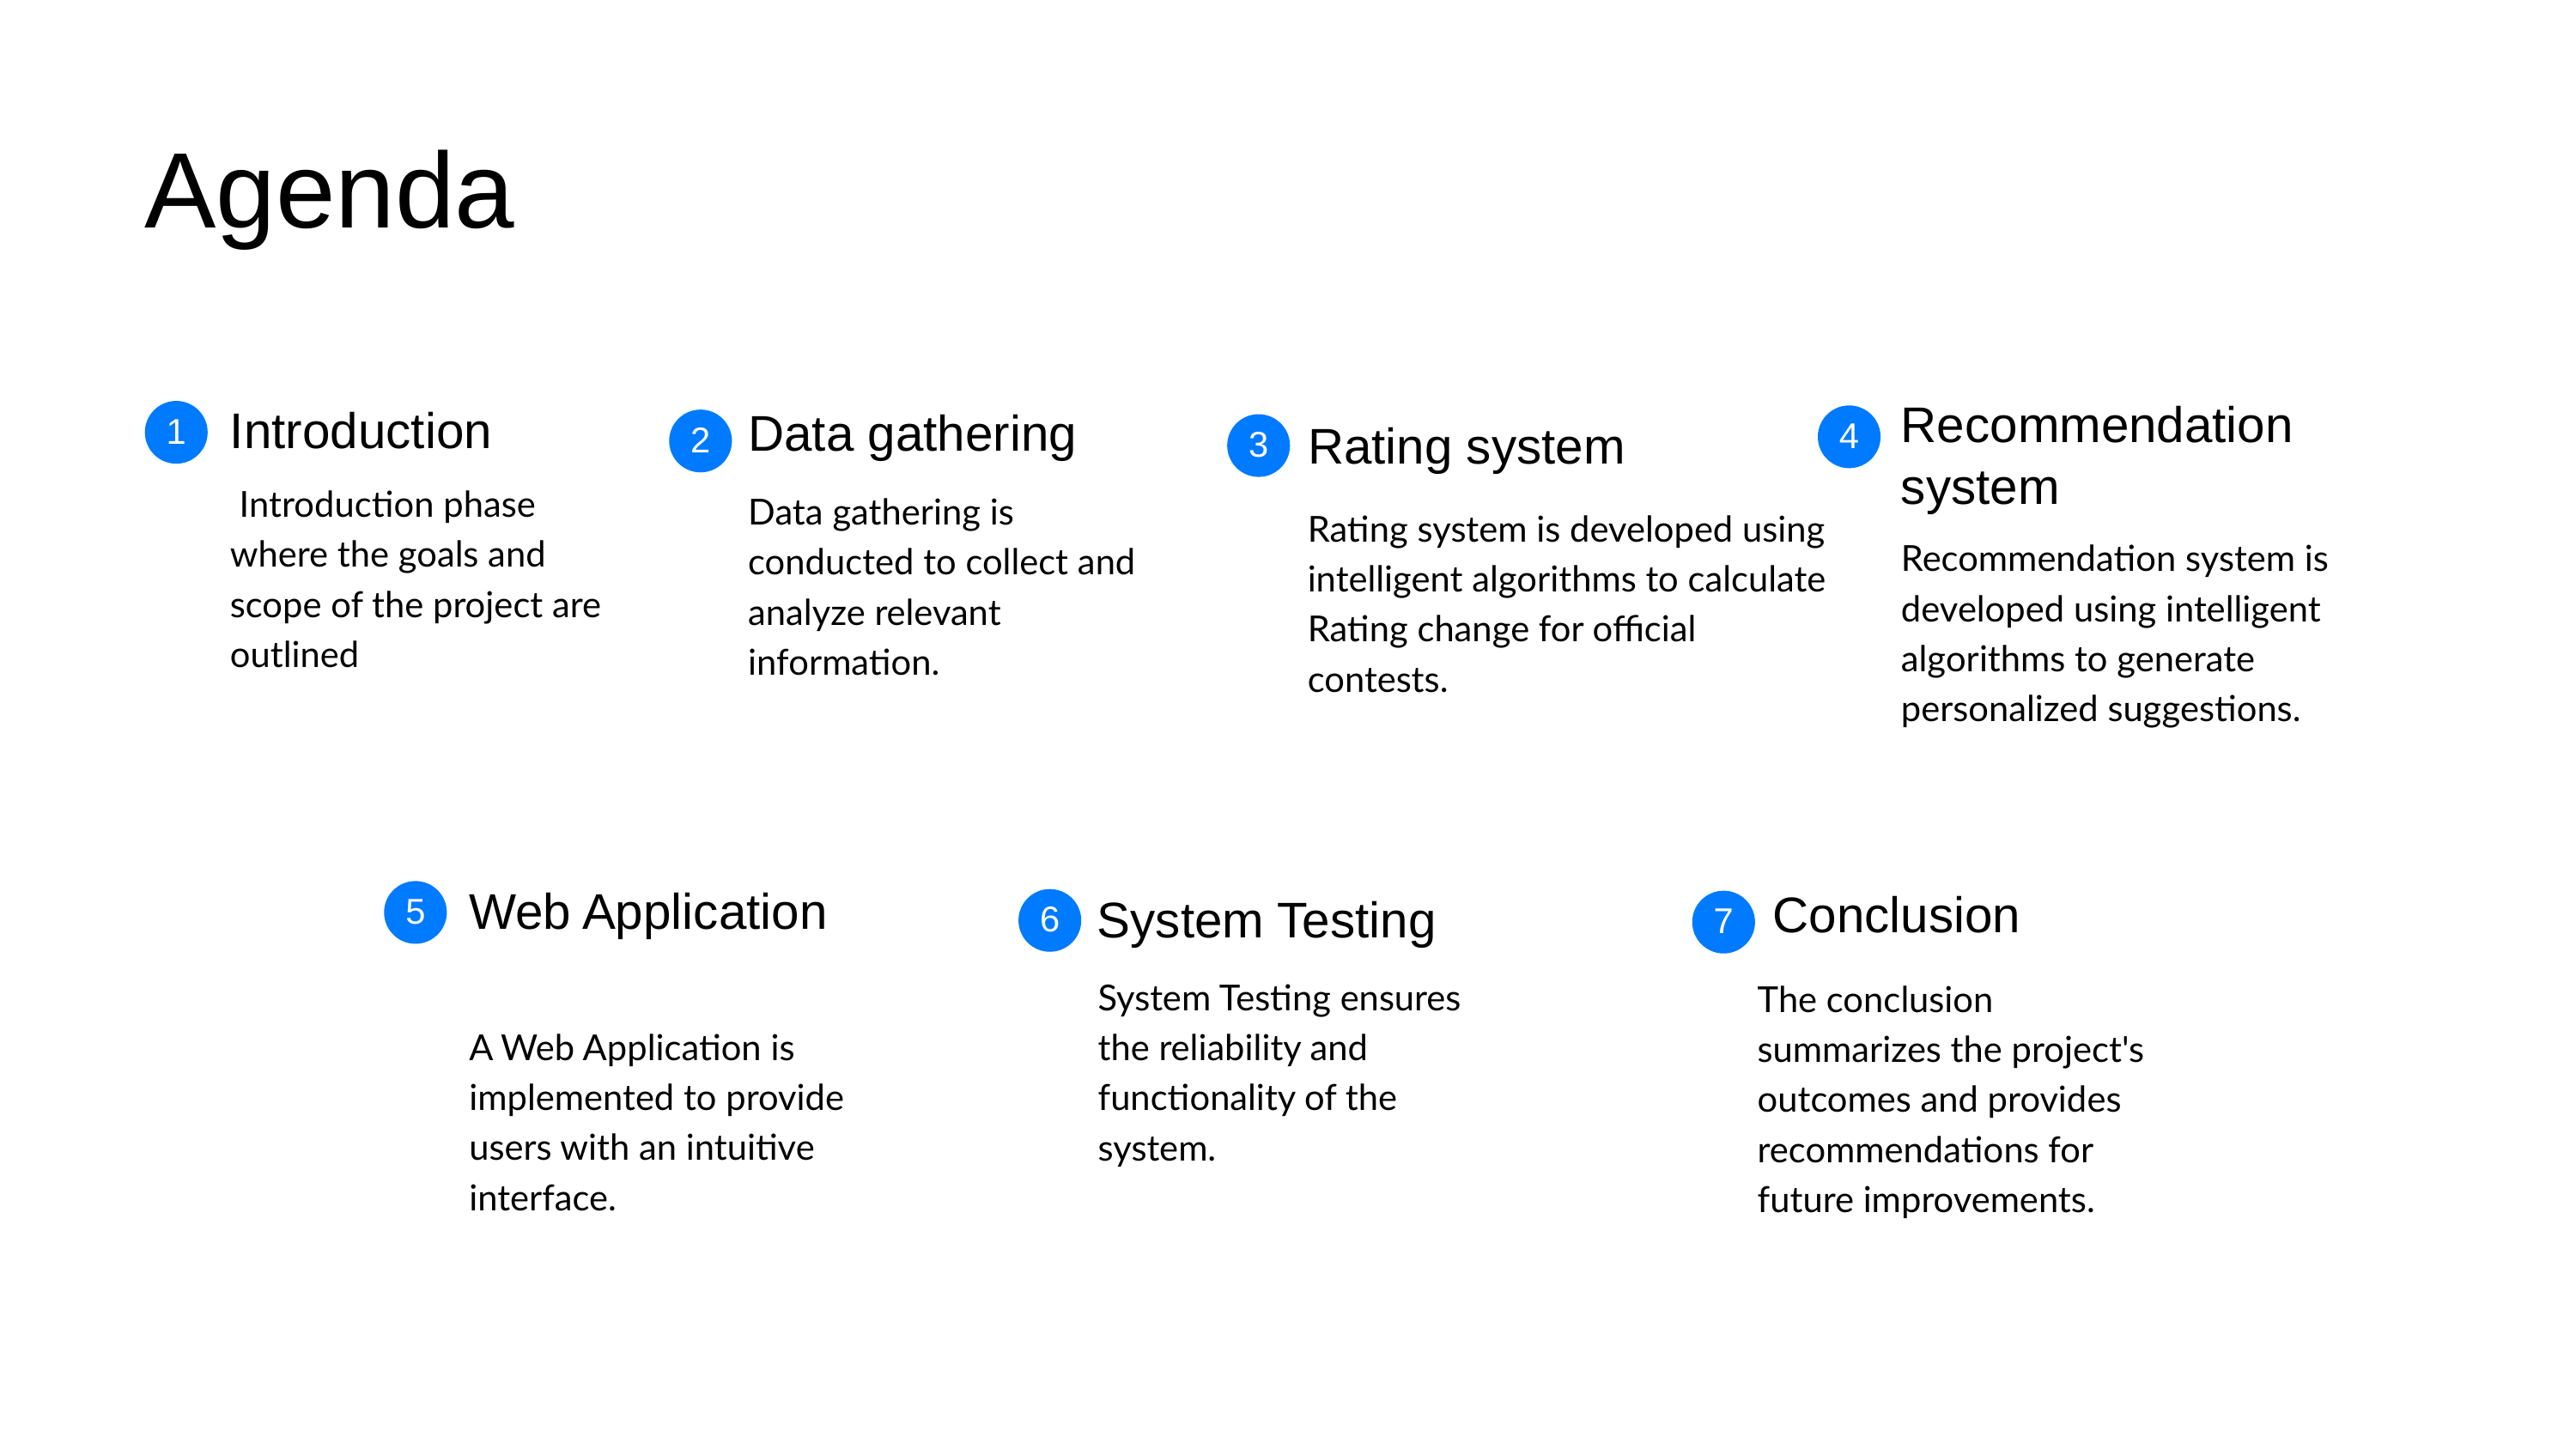

Agenda
Recommendation system
Introduction
Data gathering

1

4

2
Rating system

3
 Introduction phase where the goals and scope of the project are outlined
Data gathering is conducted to collect and analyze relevant information.
Rating system is developed using intelligent algorithms to calculate Rating change for official contests.
Recommendation system is developed using intelligent algorithms to generate personalized suggestions.

Web Application
Conclusion

5
System Testing

6

7
System Testing ensures the reliability and functionality of the system.
The conclusion summarizes the project's outcomes and provides recommendations for future improvements.
A Web Application is implemented to provide users with an intuitive interface.